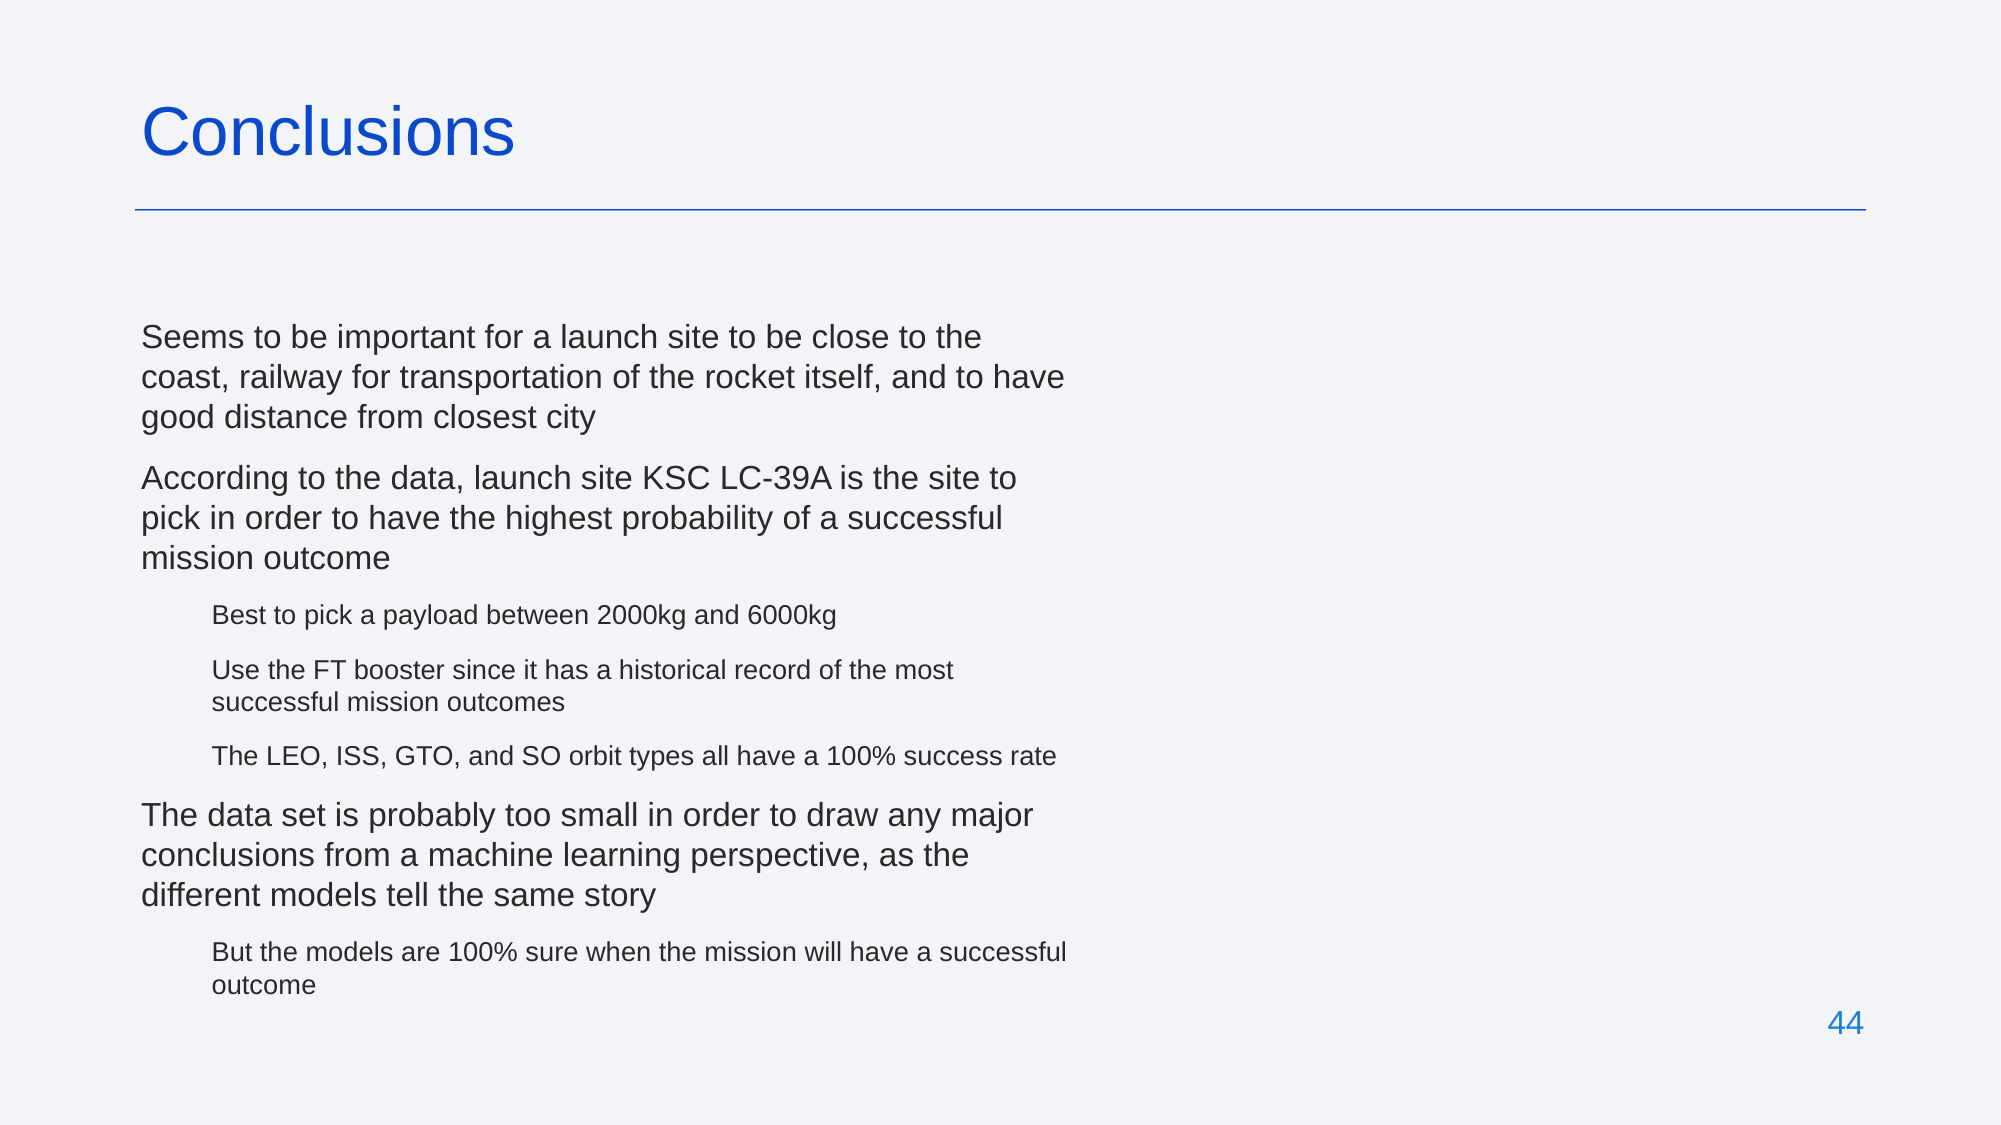

Conclusions
Seems to be important for a launch site to be close to the coast, railway for transportation of the rocket itself, and to have good distance from closest city
According to the data, launch site KSC LC-39A is the site to pick in order to have the highest probability of a successful mission outcome
Best to pick a payload between 2000kg and 6000kg
Use the FT booster since it has a historical record of the most successful mission outcomes
The LEO, ISS, GTO, and SO orbit types all have a 100% success rate
The data set is probably too small in order to draw any major conclusions from a machine learning perspective, as the different models tell the same story
But the models are 100% sure when the mission will have a successful outcome
44